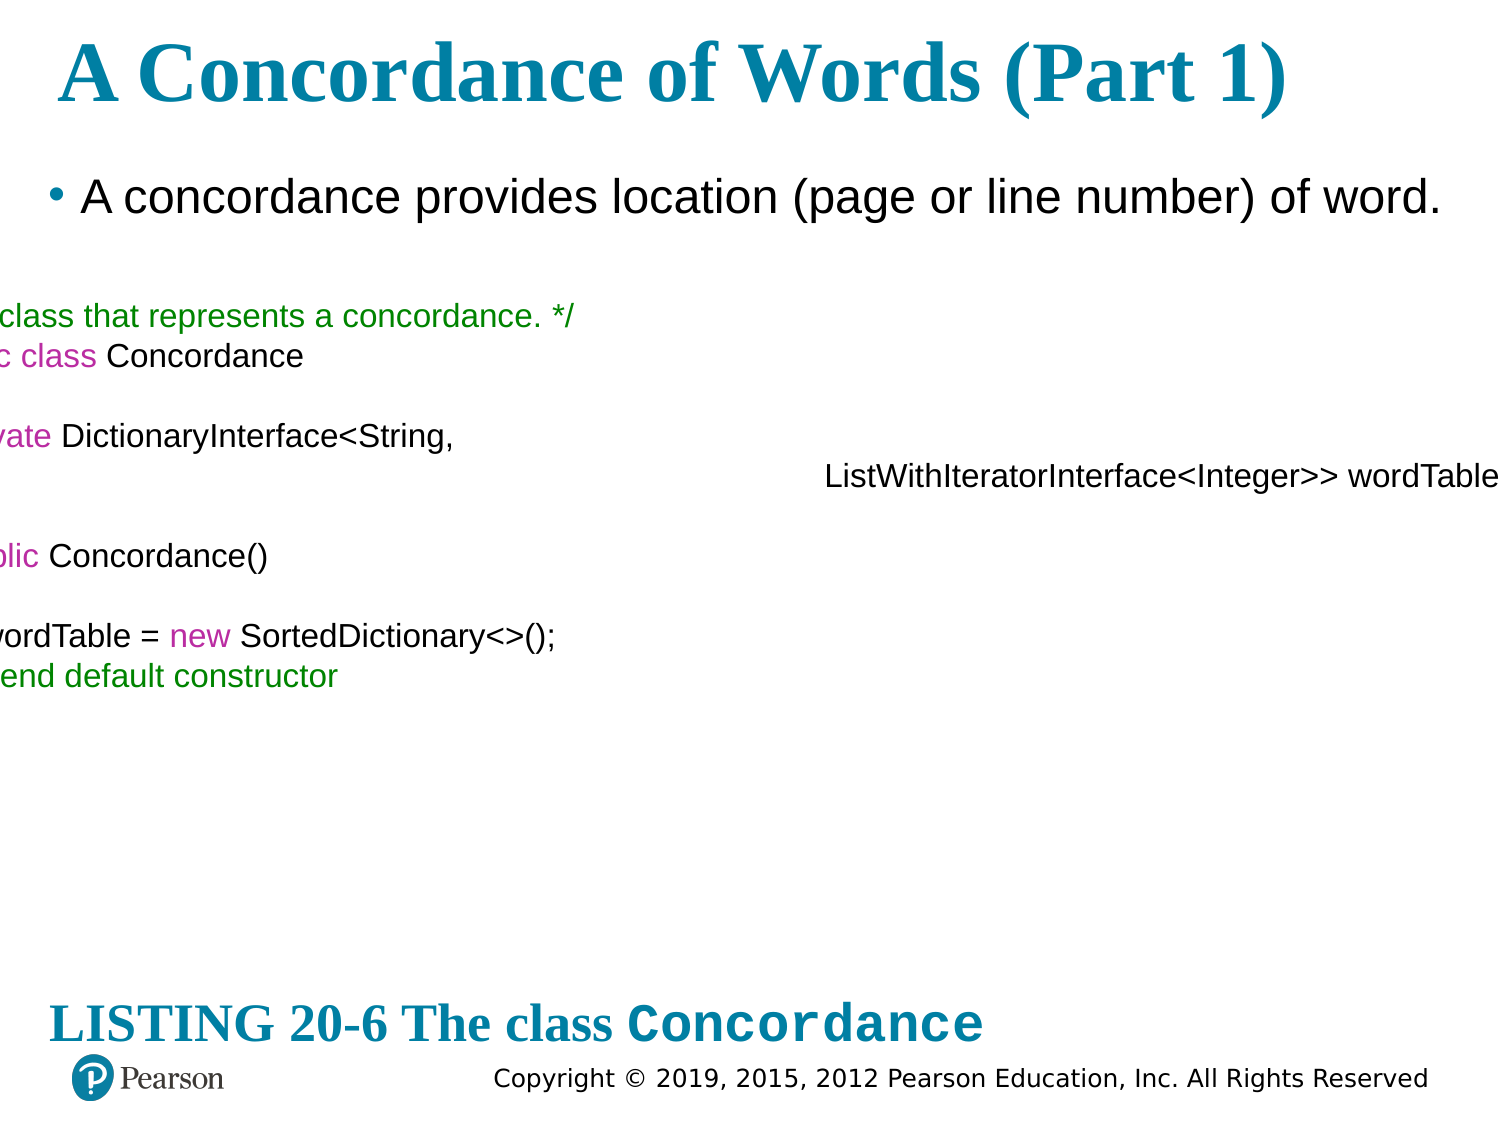

# A Concordance of Words (Part 1)
A concordance provides location (page or line number) of word.
/** A class that represents a concordance. */
public class Concordance
{
   private DictionaryInterface<String,
						ListWithIteratorInterface<Integer>> wordTable;

   public Concordance()
   {
      wordTable = new SortedDictionary<>();
   } // end default constructor
LISTING 20-6 The class Concordance